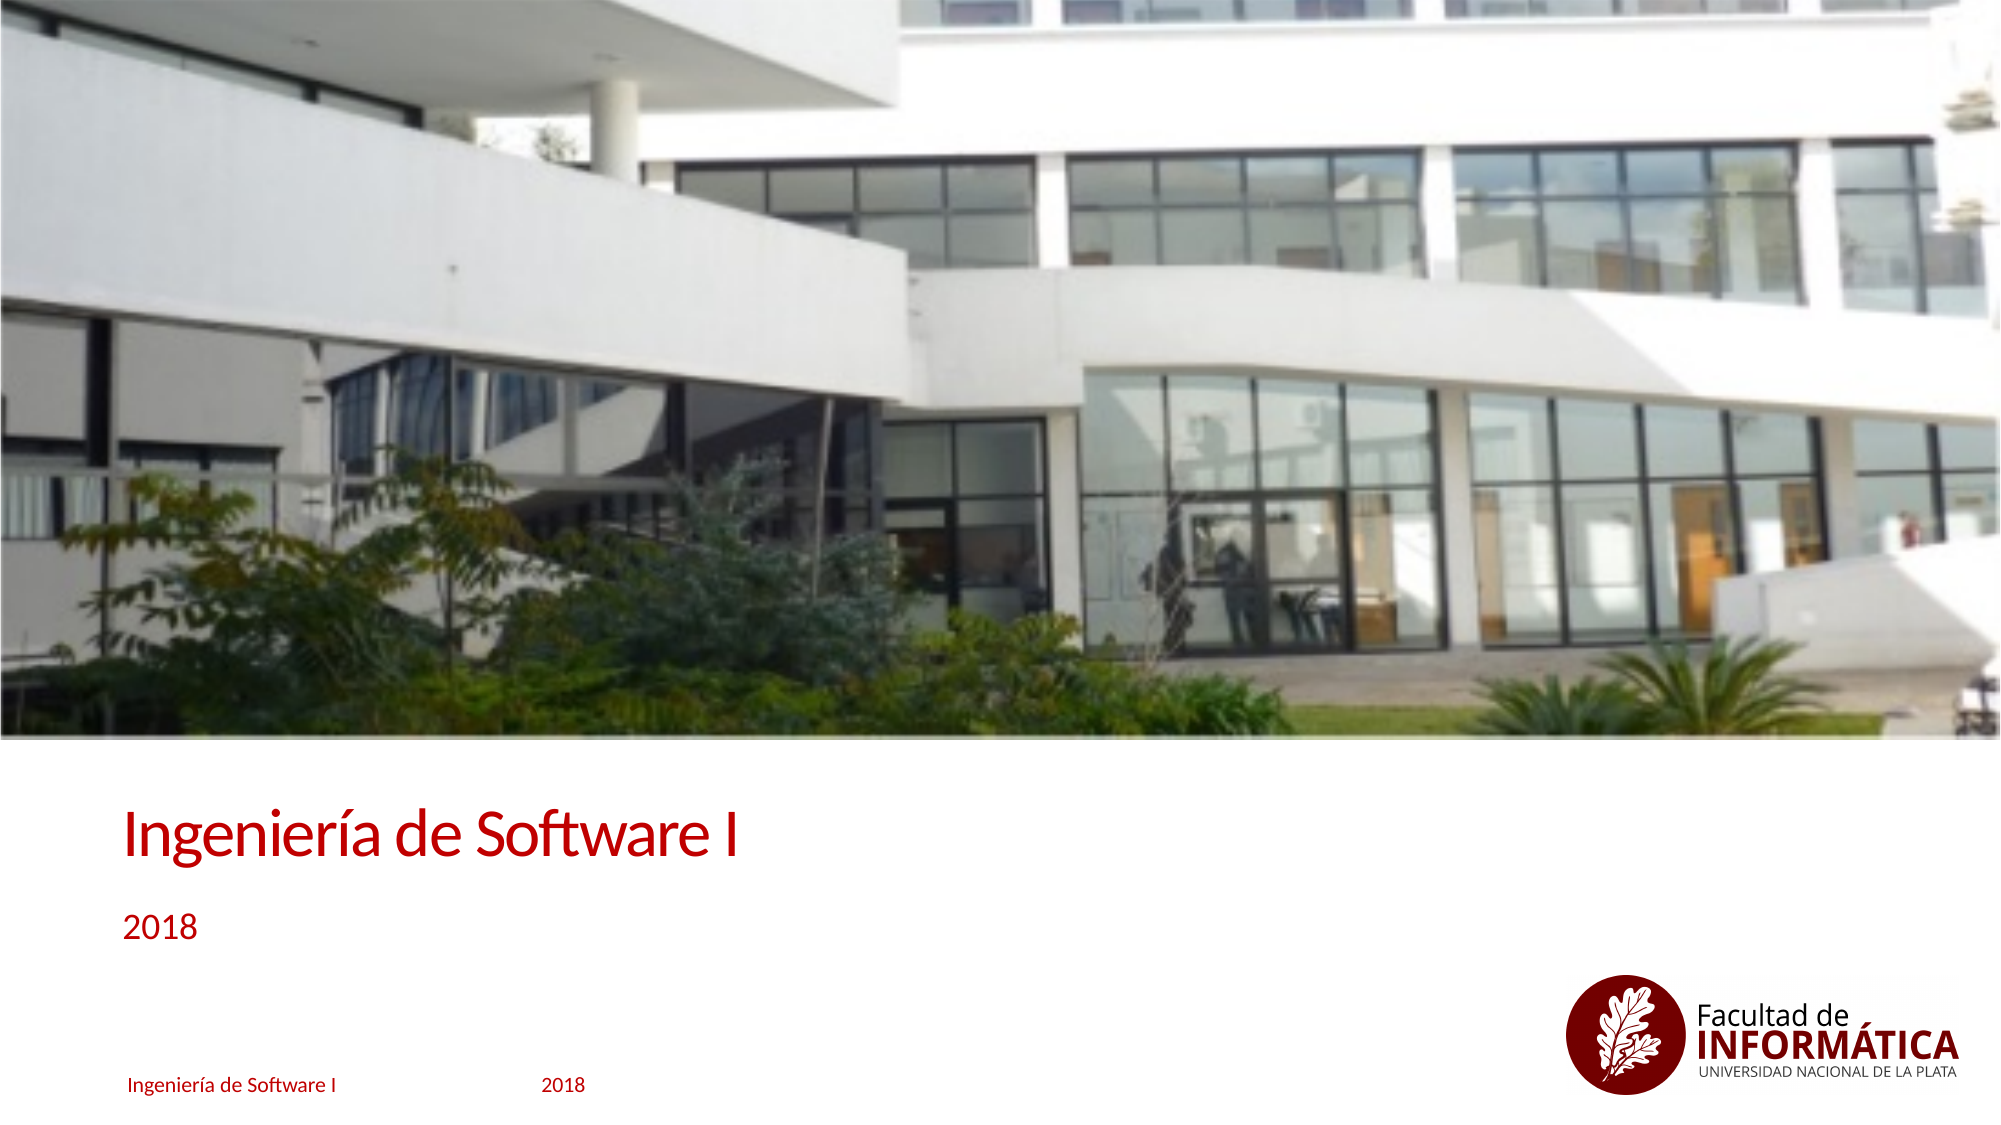

1
# Ingeniería de Software I
2018
2018
Ingeniería de Software I